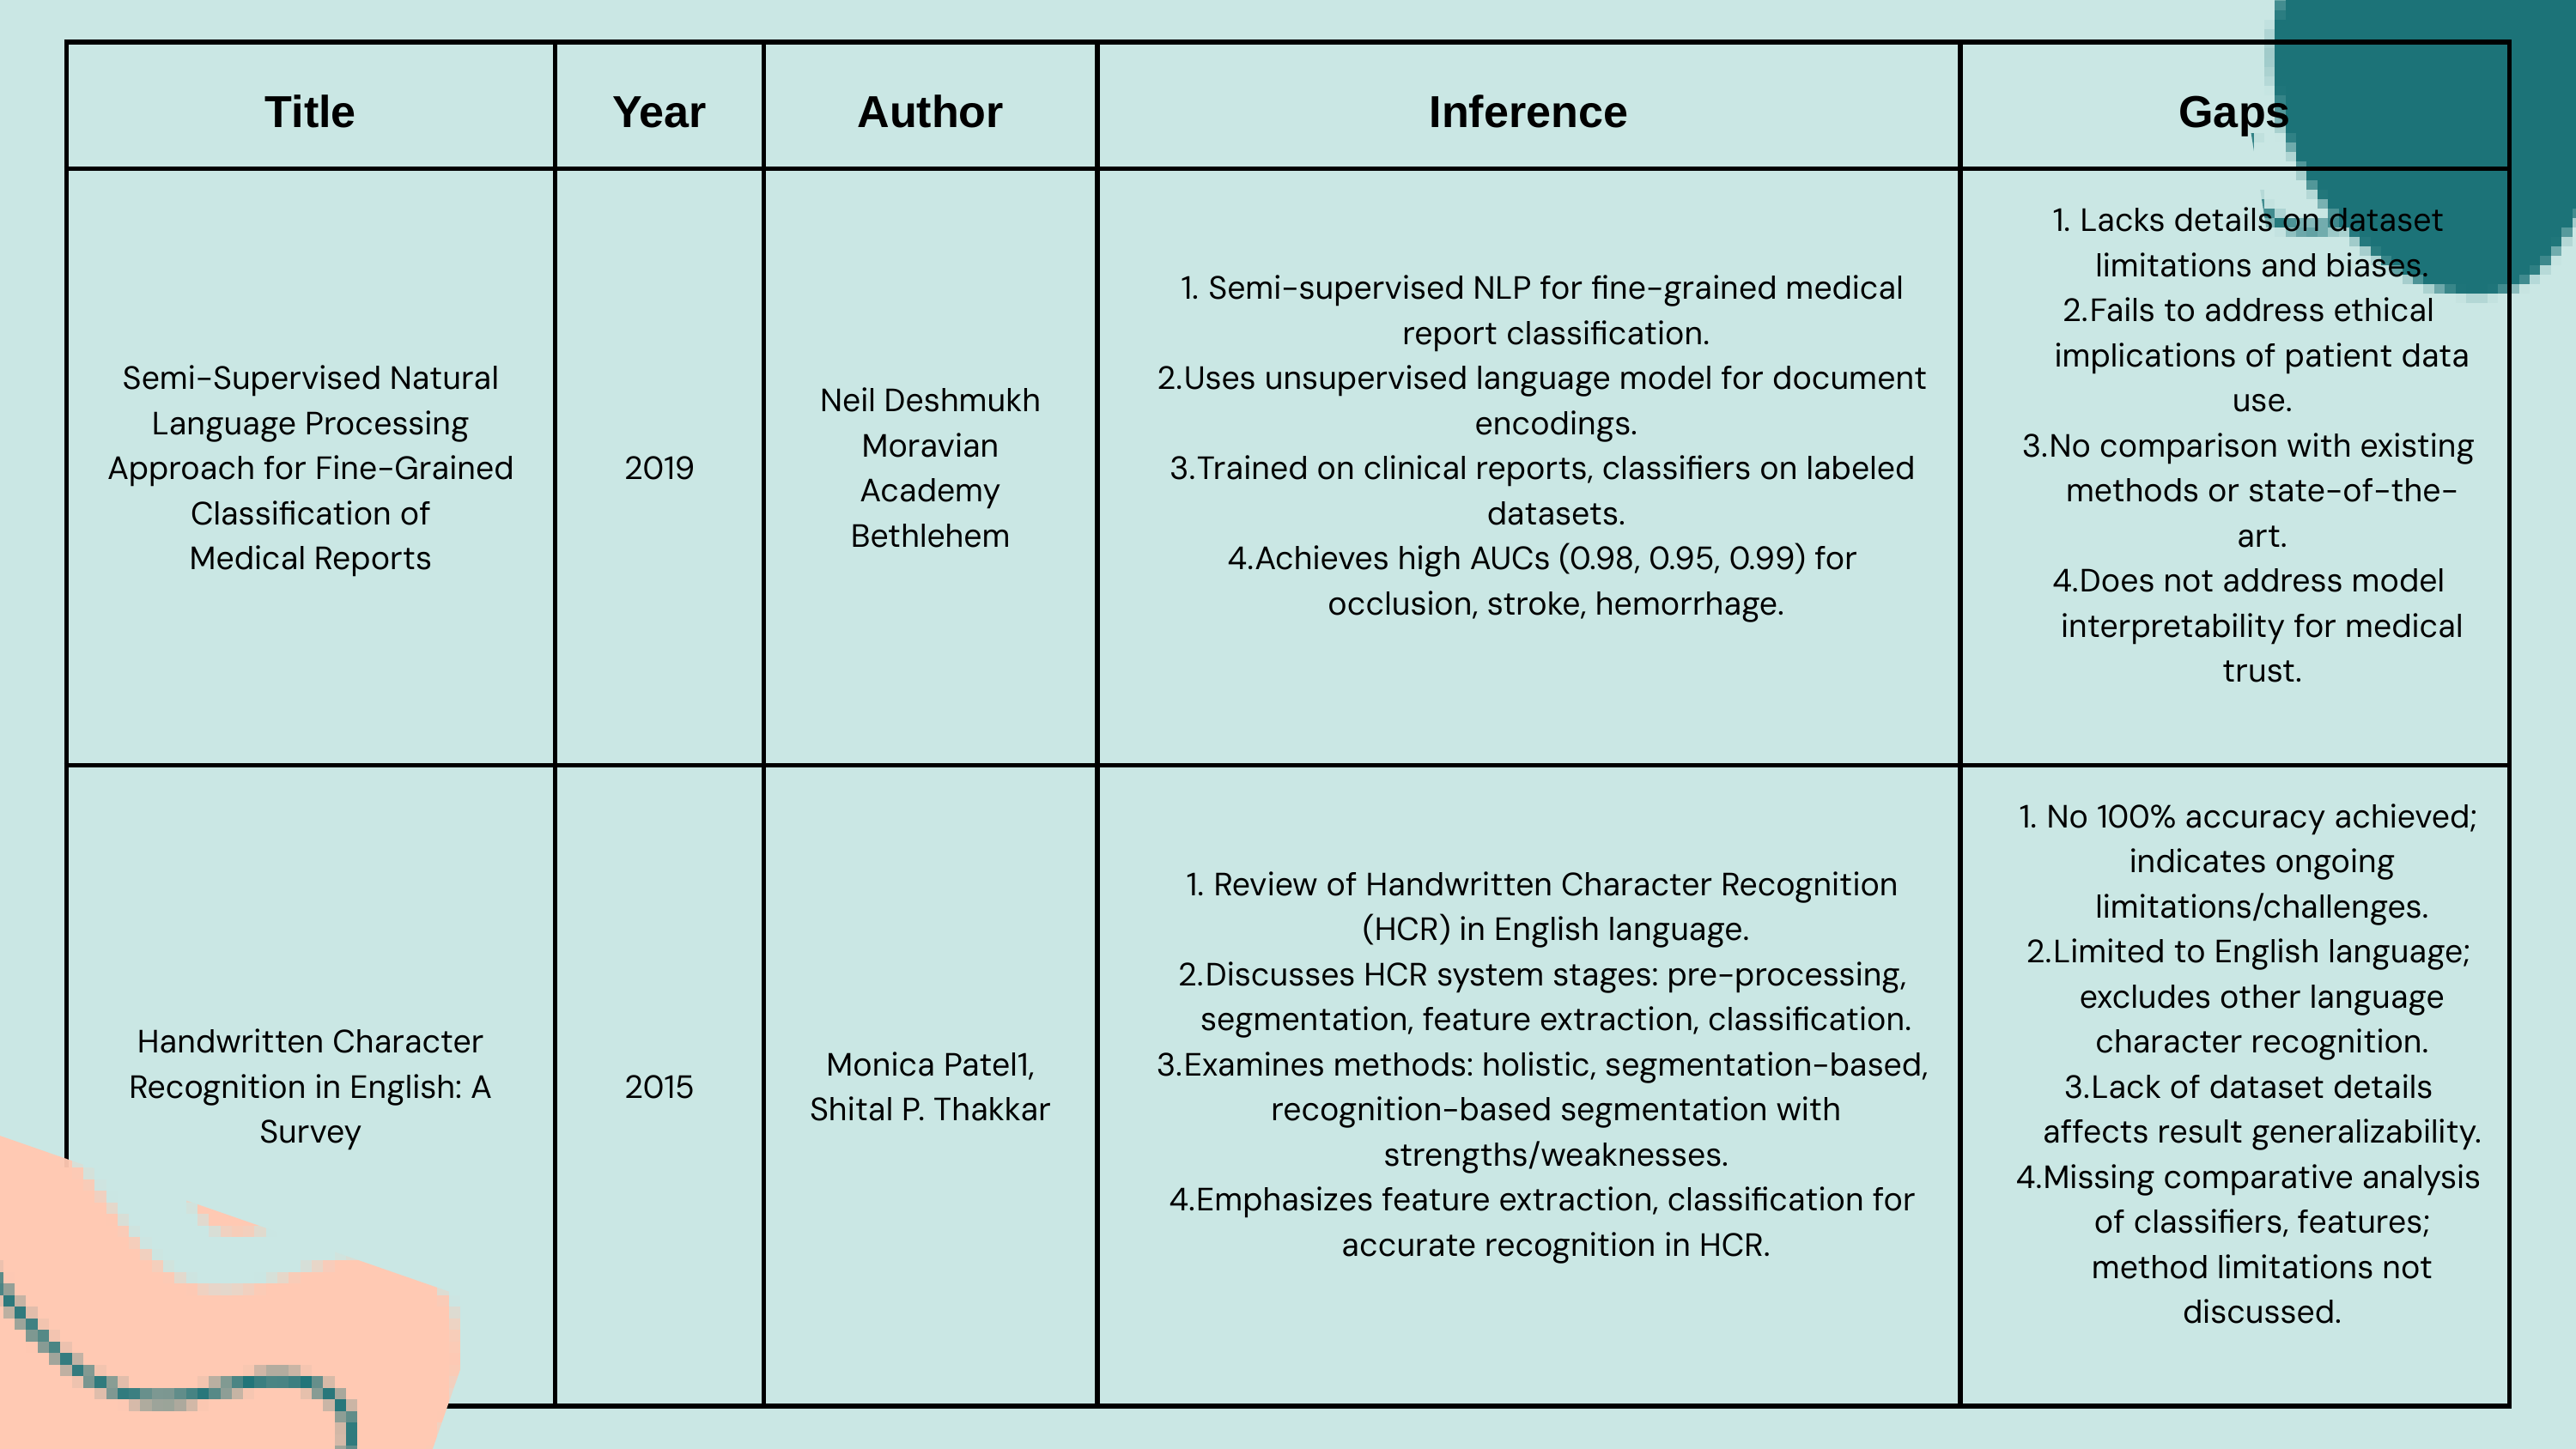

| Title | Year | Author | Inference | Gaps |
| --- | --- | --- | --- | --- |
| Semi-Supervised Natural Language Processing Approach for Fine-Grained Classification of Medical Reports | 2019 | Neil Deshmukh Moravian Academy Bethlehem | Semi-supervised NLP for fine-grained medical report classification. Uses unsupervised language model for document encodings. Trained on clinical reports, classifiers on labeled datasets. Achieves high AUCs (0.98, 0.95, 0.99) for occlusion, stroke, hemorrhage. | Lacks details on dataset limitations and biases. Fails to address ethical implications of patient data use. No comparison with existing methods or state-of-the-art. Does not address model interpretability for medical trust. |
| Handwritten Character Recognition in English: A Survey | 2015 | Monica Patel1, Shital P. Thakkar | Review of Handwritten Character Recognition (HCR) in English language. Discusses HCR system stages: pre-processing, segmentation, feature extraction, classification. Examines methods: holistic, segmentation-based, recognition-based segmentation with strengths/weaknesses. Emphasizes feature extraction, classification for accurate recognition in HCR. | No 100% accuracy achieved; indicates ongoing limitations/challenges. Limited to English language; excludes other language character recognition. Lack of dataset details affects result generalizability. Missing comparative analysis of classifiers, features; method limitations not discussed. |